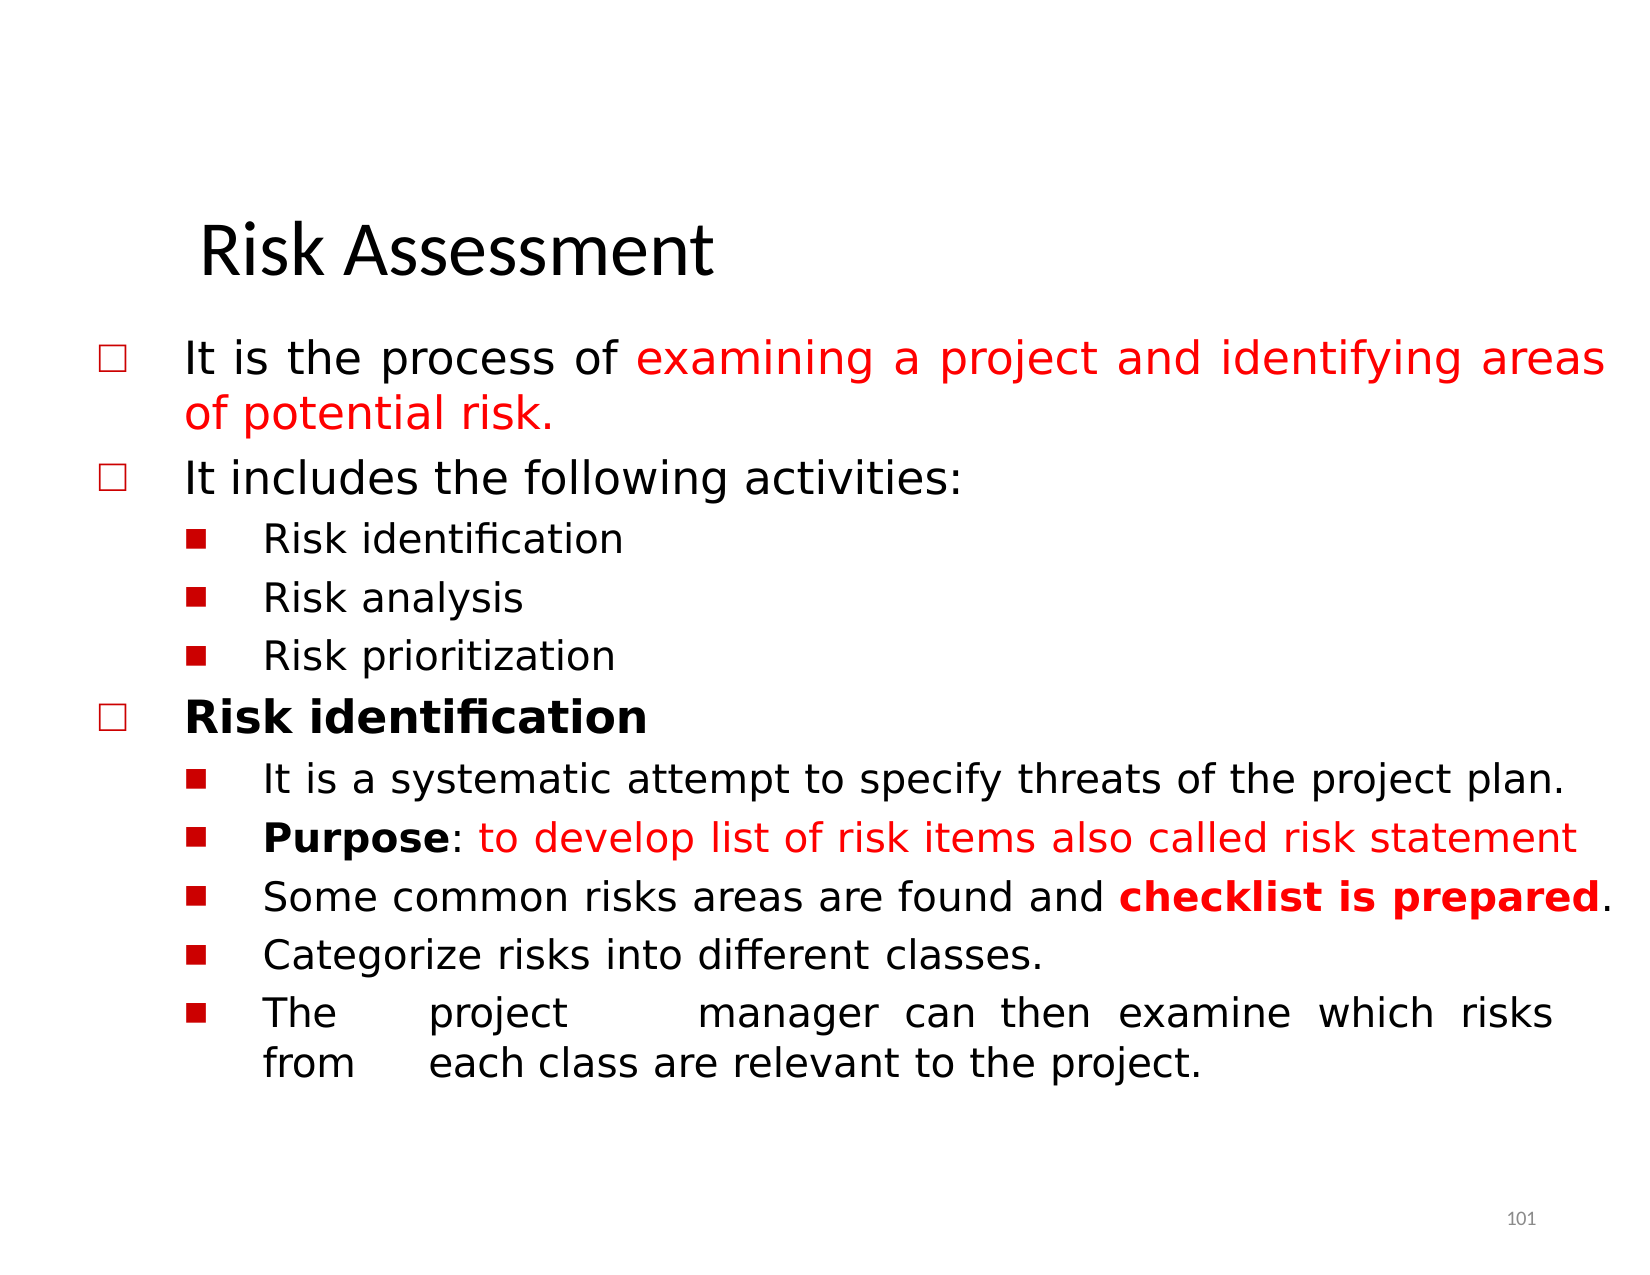

# Risk Assessment
It is the process of examining a project and identifying areas of potential risk.
It includes the following activities:
Risk identification
Risk analysis
Risk prioritization
Risk identification
It is a systematic attempt to specify threats of the project plan.
Purpose: to develop list of risk items also called risk statement
Some common risks areas are found and checklist is prepared.
Categorize risks into different classes.
The	project	manager	can	then	examine	which	risks	from	each class are relevant to the project.
101